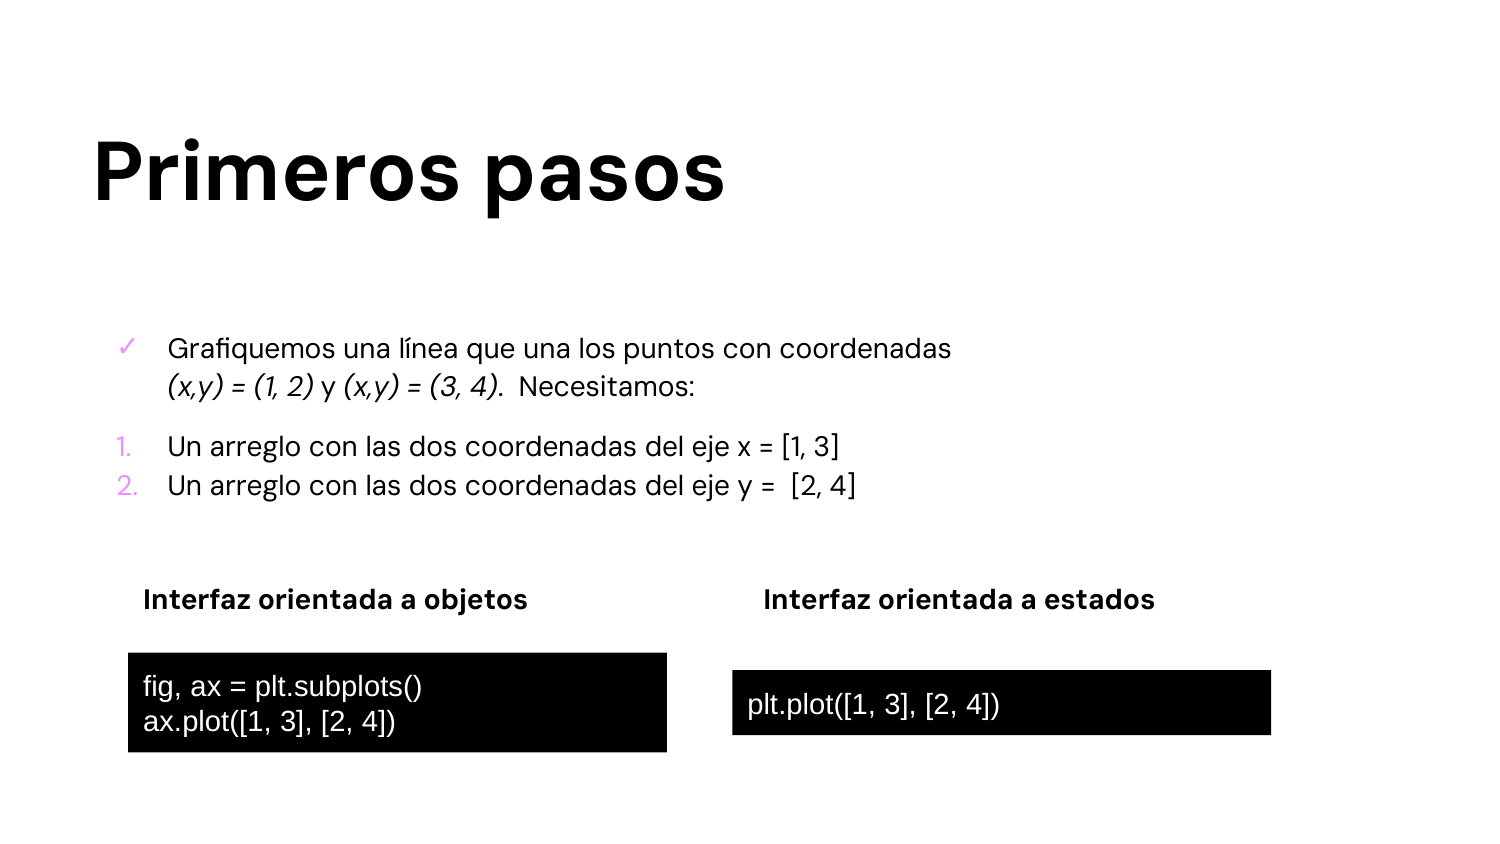

Primeros pasos
Grafiquemos una línea que una los puntos con coordenadas (x,y) = (1, 2) y (x,y) = (3, 4).  Necesitamos:
Un arreglo con las dos coordenadas del eje x = [1, 3]
Un arreglo con las dos coordenadas del eje y =  [2, 4]

Interfaz orientada a objetos	        	   Interfaz orientada a estados
fig, ax = plt.subplots()
ax.plot([1, 3], [2, 4])
plt.plot([1, 3], [2, 4])